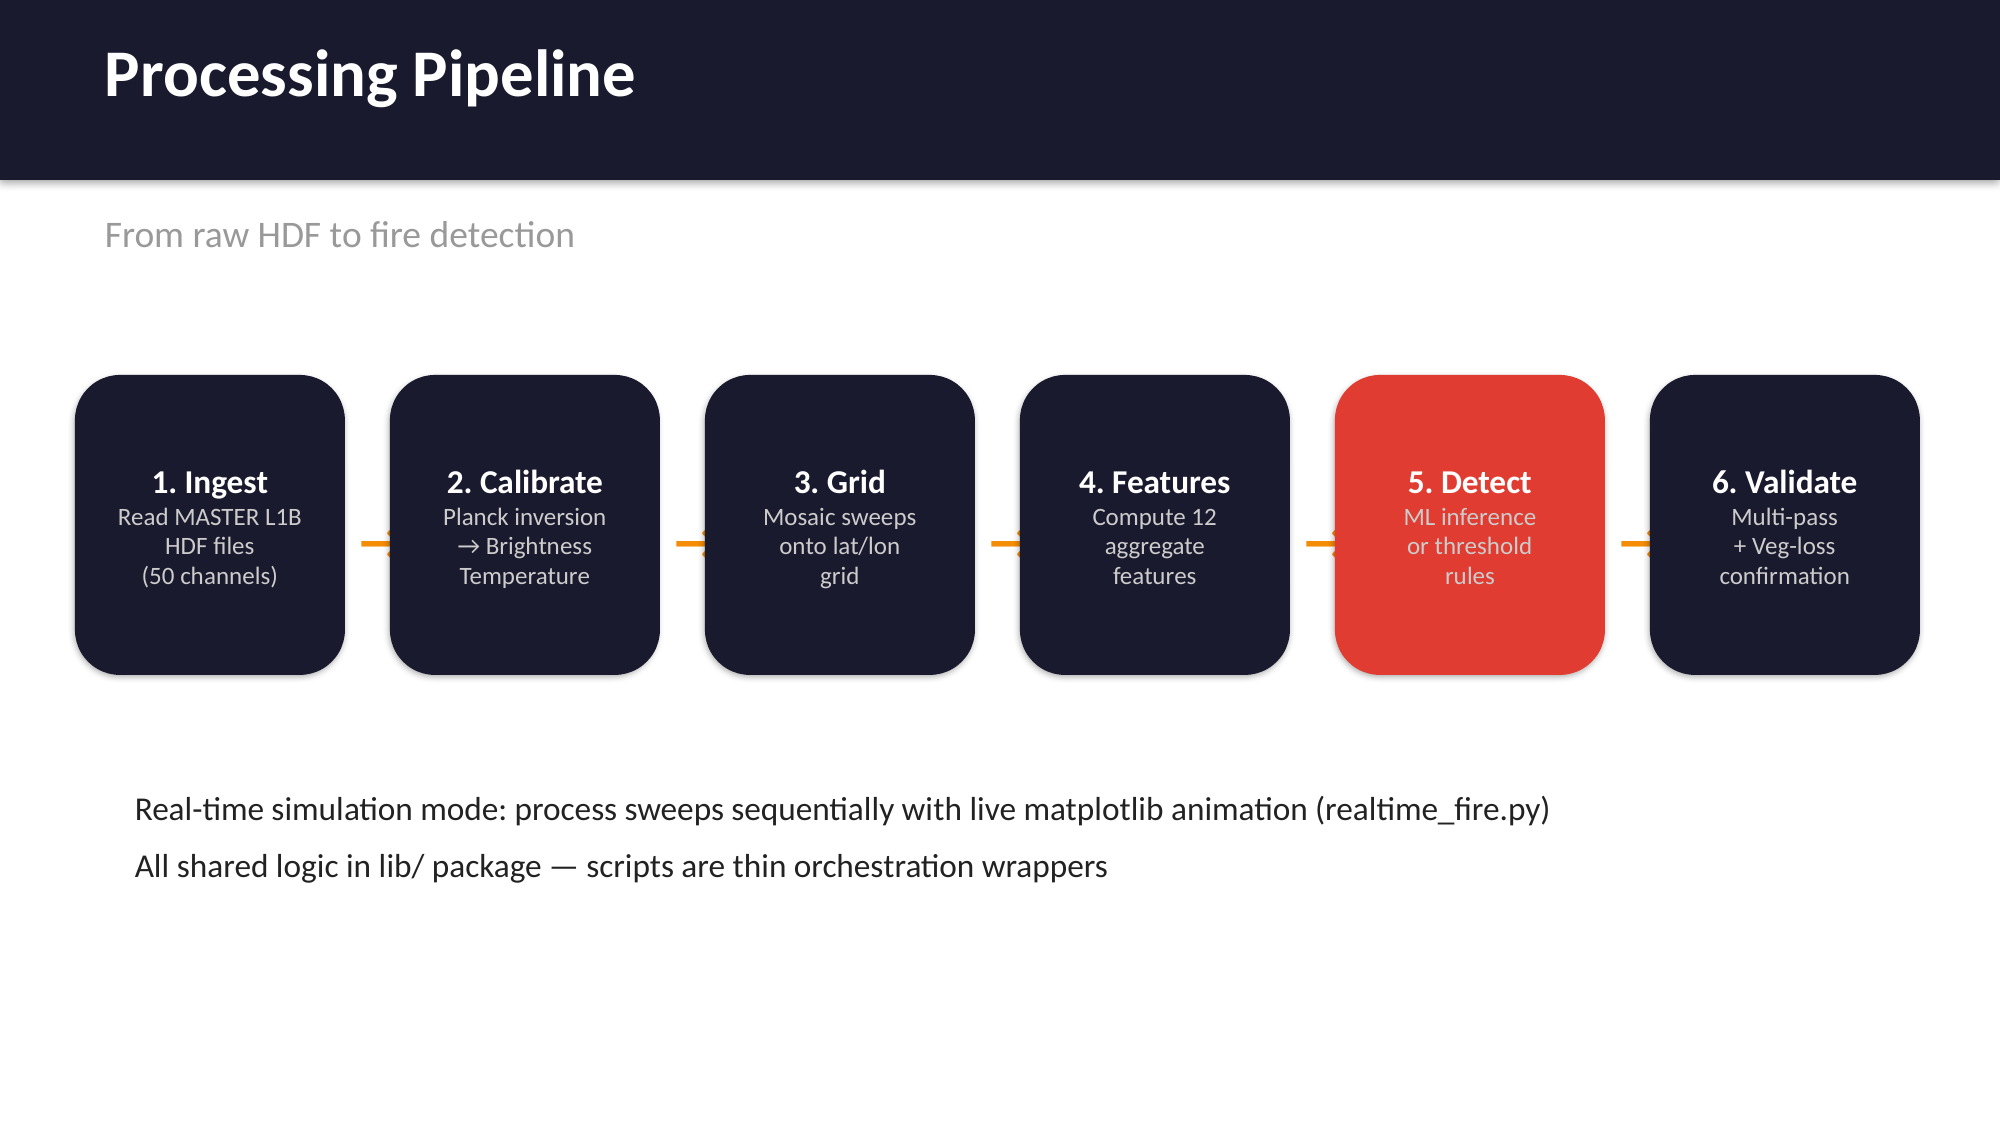

Processing Pipeline
From raw HDF to fire detection
1. Ingest
Read MASTER L1B
HDF files
(50 channels)
2. Calibrate
Planck inversion
→ Brightness
Temperature
3. Grid
Mosaic sweeps
onto lat/lon
grid
4. Features
Compute 12
aggregate
features
5. Detect
ML inference
or threshold
rules
6. Validate
Multi-pass
+ Veg-loss
confirmation
→
→
→
→
→
Real-time simulation mode: process sweeps sequentially with live matplotlib animation (realtime_fire.py)
All shared logic in lib/ package — scripts are thin orchestration wrappers